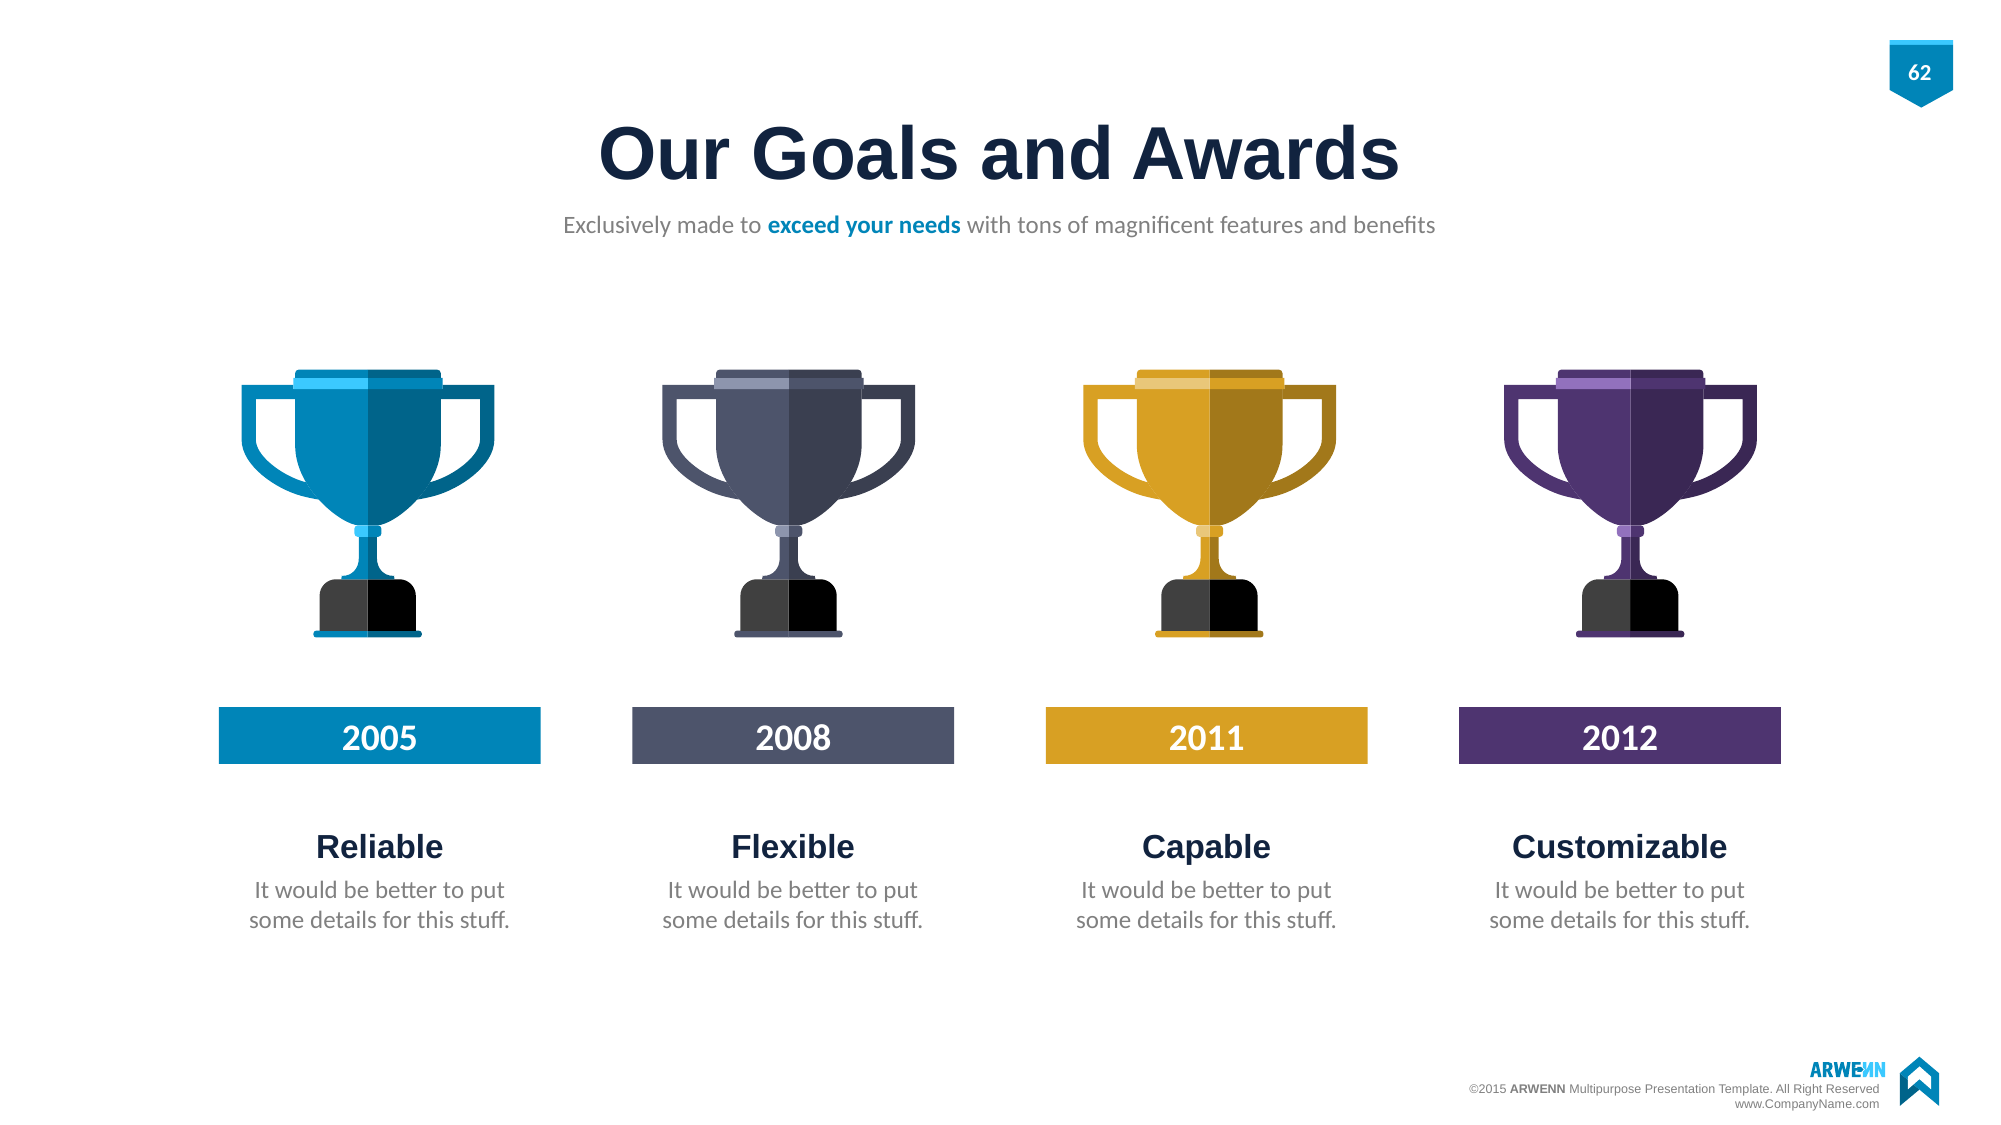

# Our Goals and Awards
Exclusively made to exceed your needs with tons of magnificent features and benefits

2005
2008
2011
2012
Reliable
Flexible
Capable
Customizable
It would be better to put some details for this stuff.
It would be better to put some details for this stuff.
It would be better to put some details for this stuff.
It would be better to put some details for this stuff.